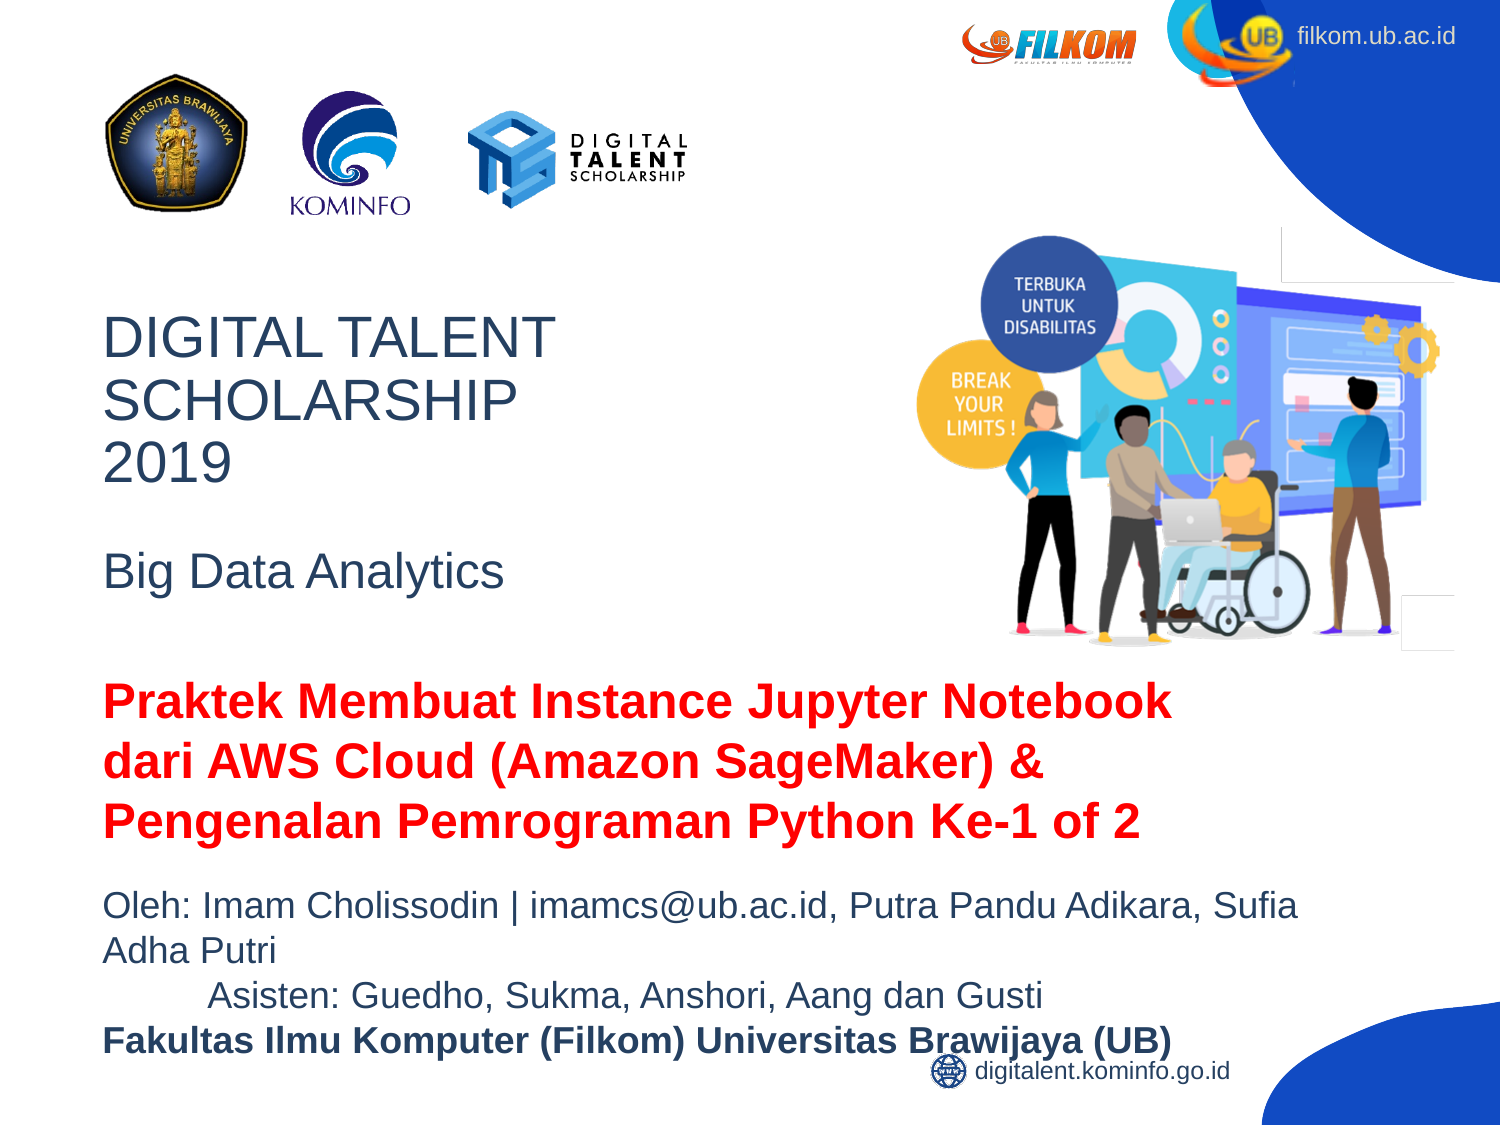

Praktek Membuat Instance Jupyter Notebook
dari AWS Cloud (Amazon SageMaker) &
Pengenalan Pemrograman Python Ke-1 of 2
Oleh: Imam Cholissodin | imamcs@ub.ac.id, Putra Pandu Adikara, Sufia Adha Putri
          Asisten: Guedho, Sukma, Anshori, Aang dan Gusti
Fakultas Ilmu Komputer (Filkom) Universitas Brawijaya (UB)